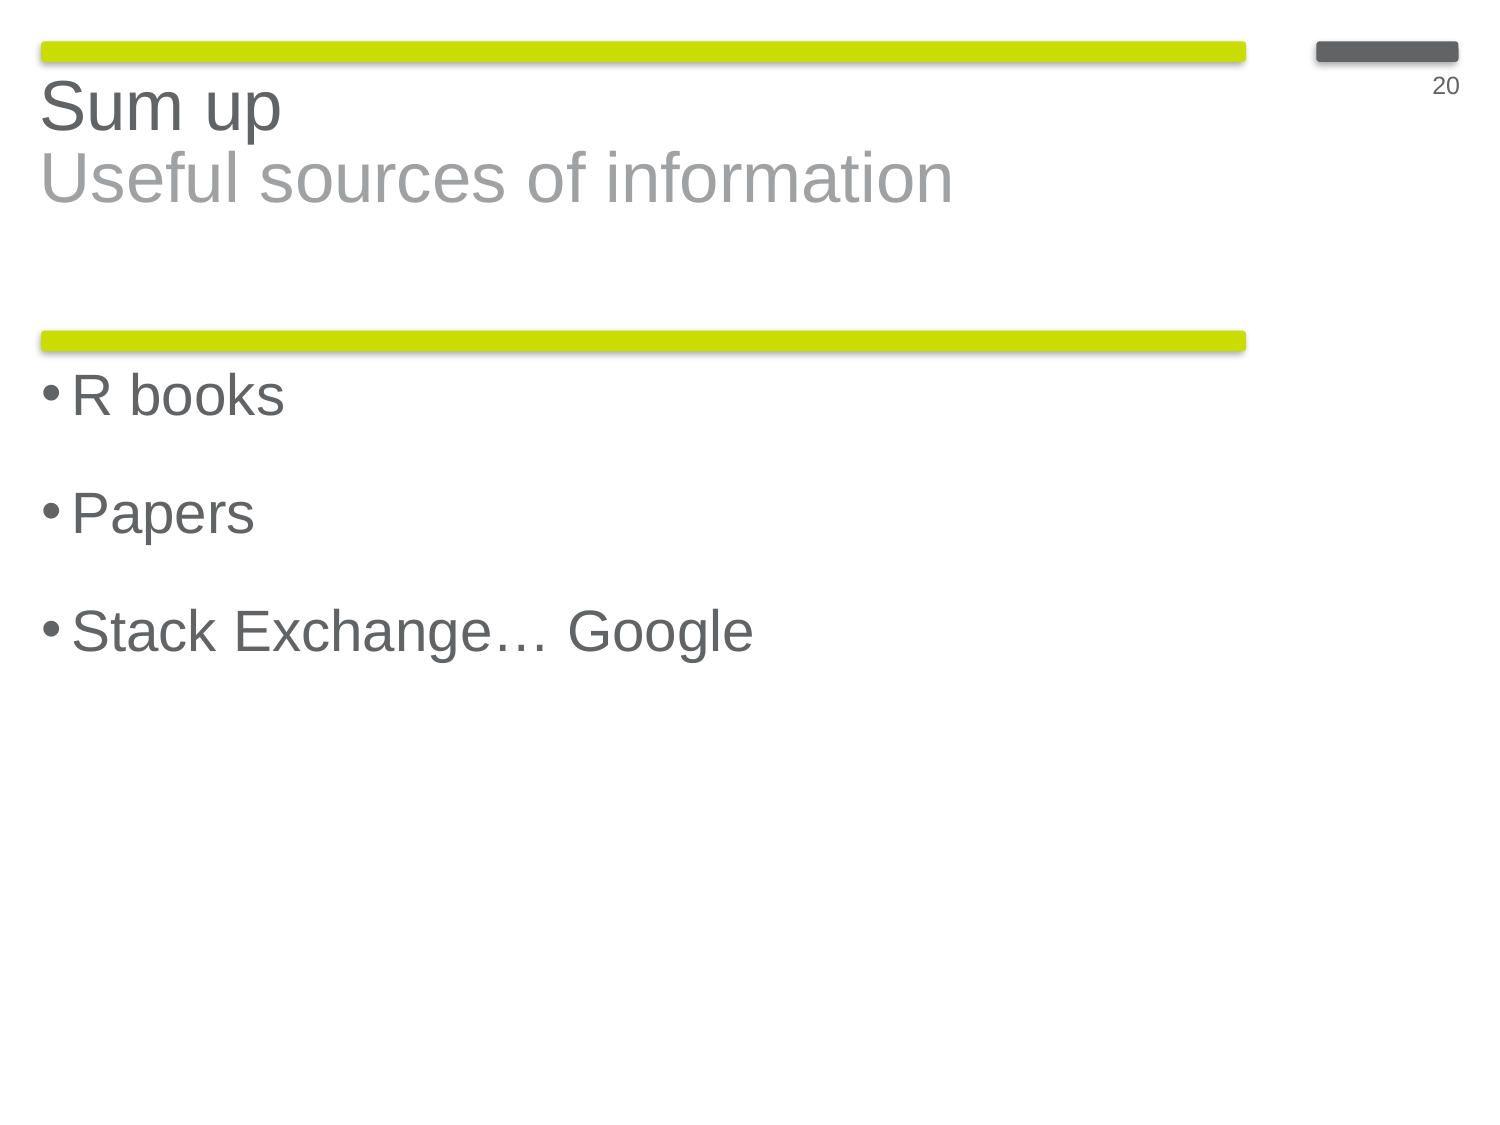

20
Sum up
Useful sources of information
R books
Papers
Stack Exchange… Google